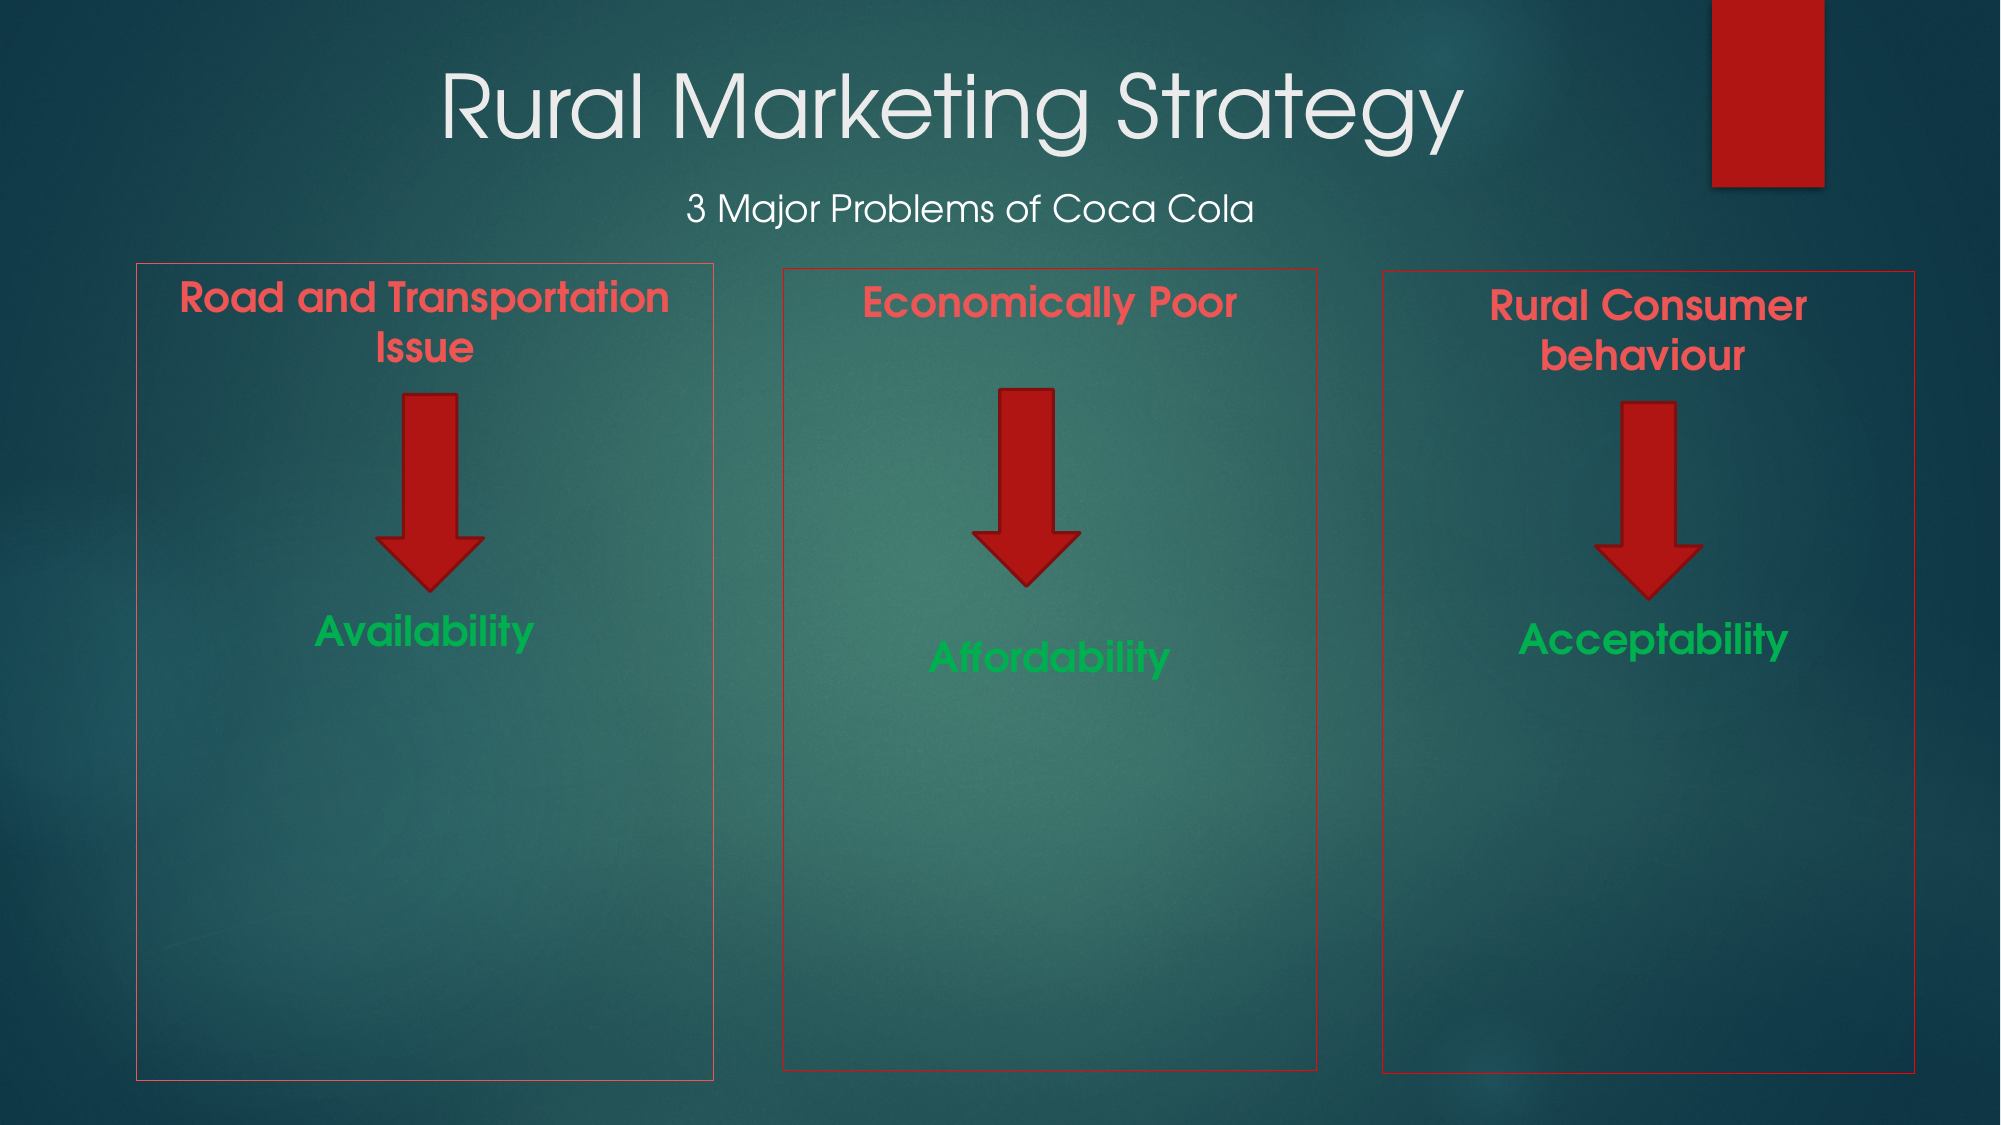

# Rural Marketing Strategy
3 Major Problems of Coca Cola
Road and Transportation Issue

Availability
Economically Poor

Affordability
Rural Consumer behaviour

 Acceptability